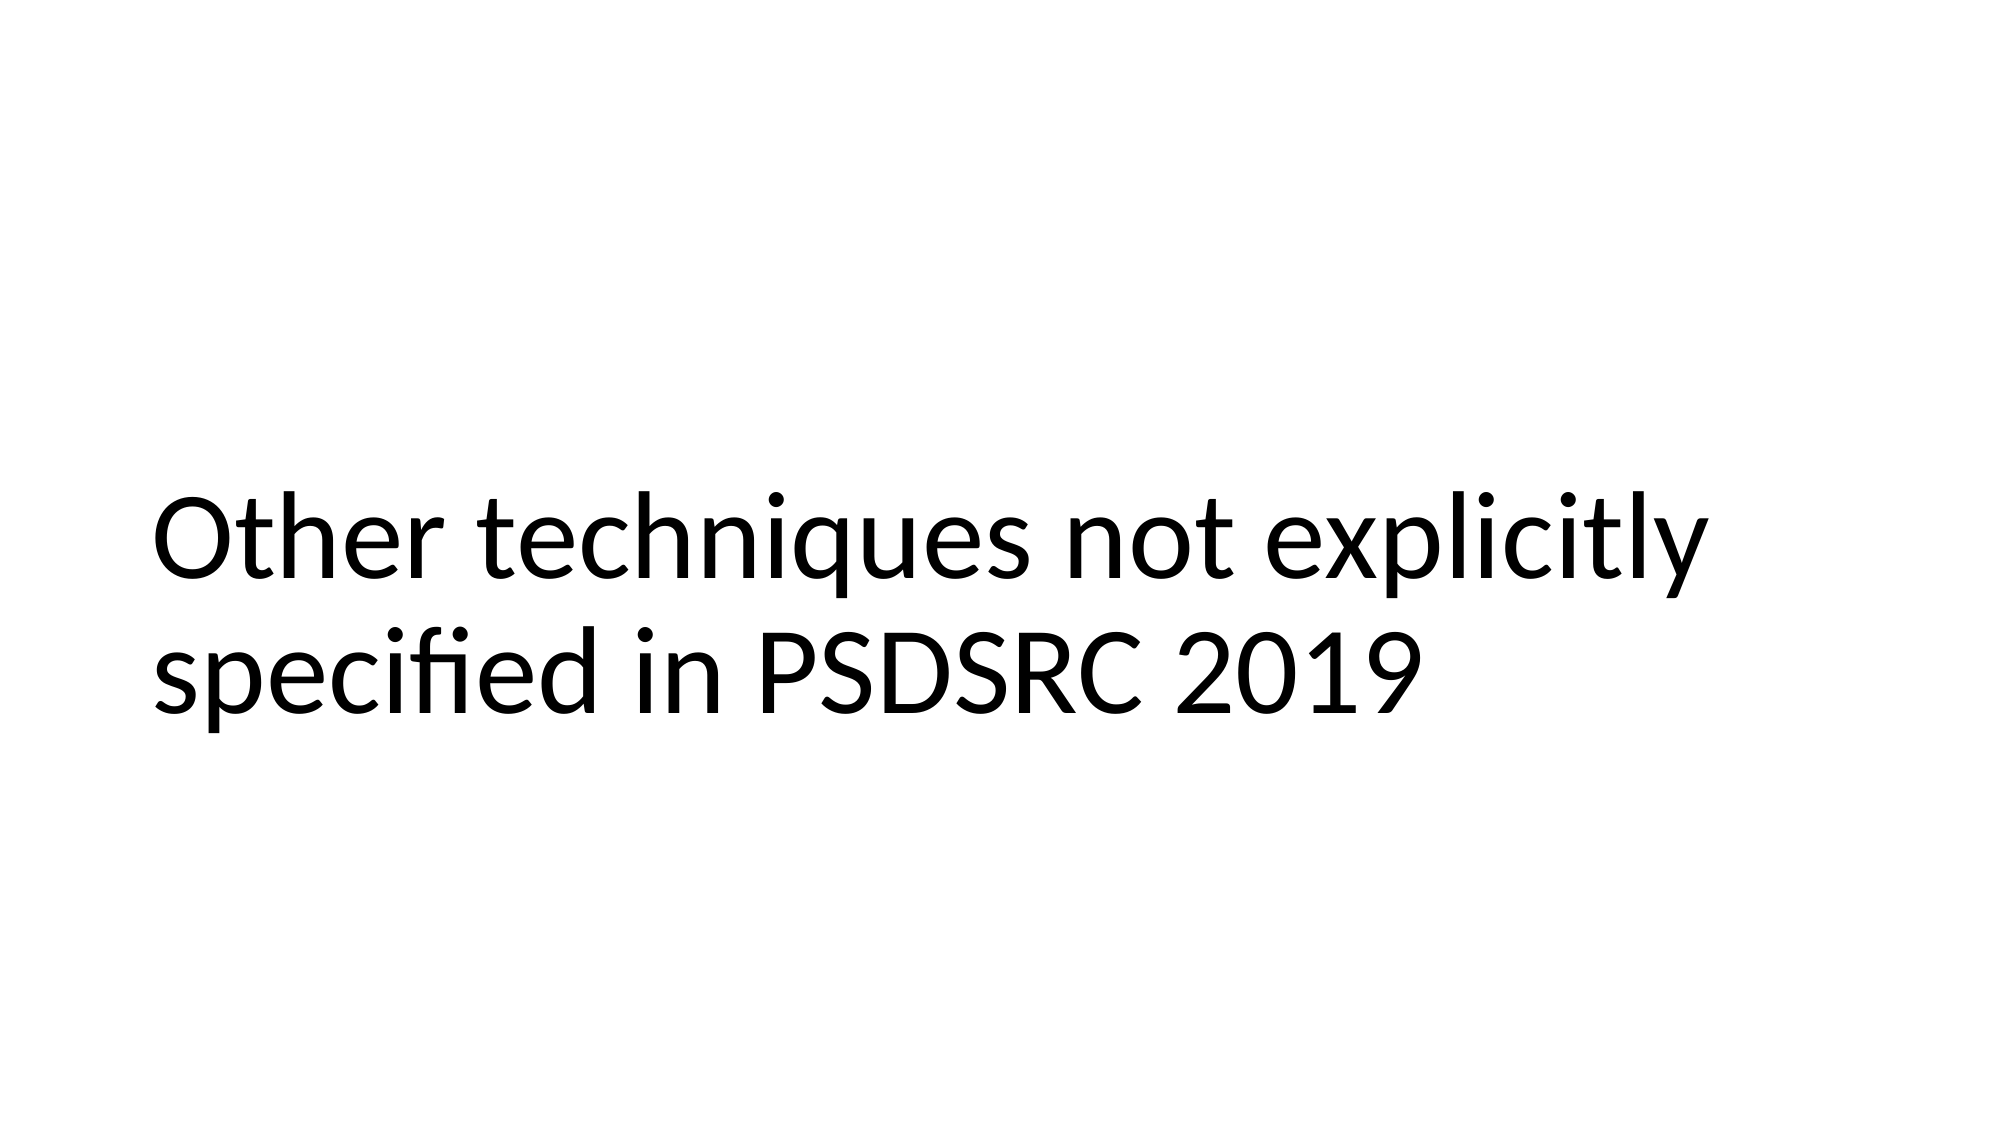

# Other techniques not explicitly specified in PSDSRC 2019